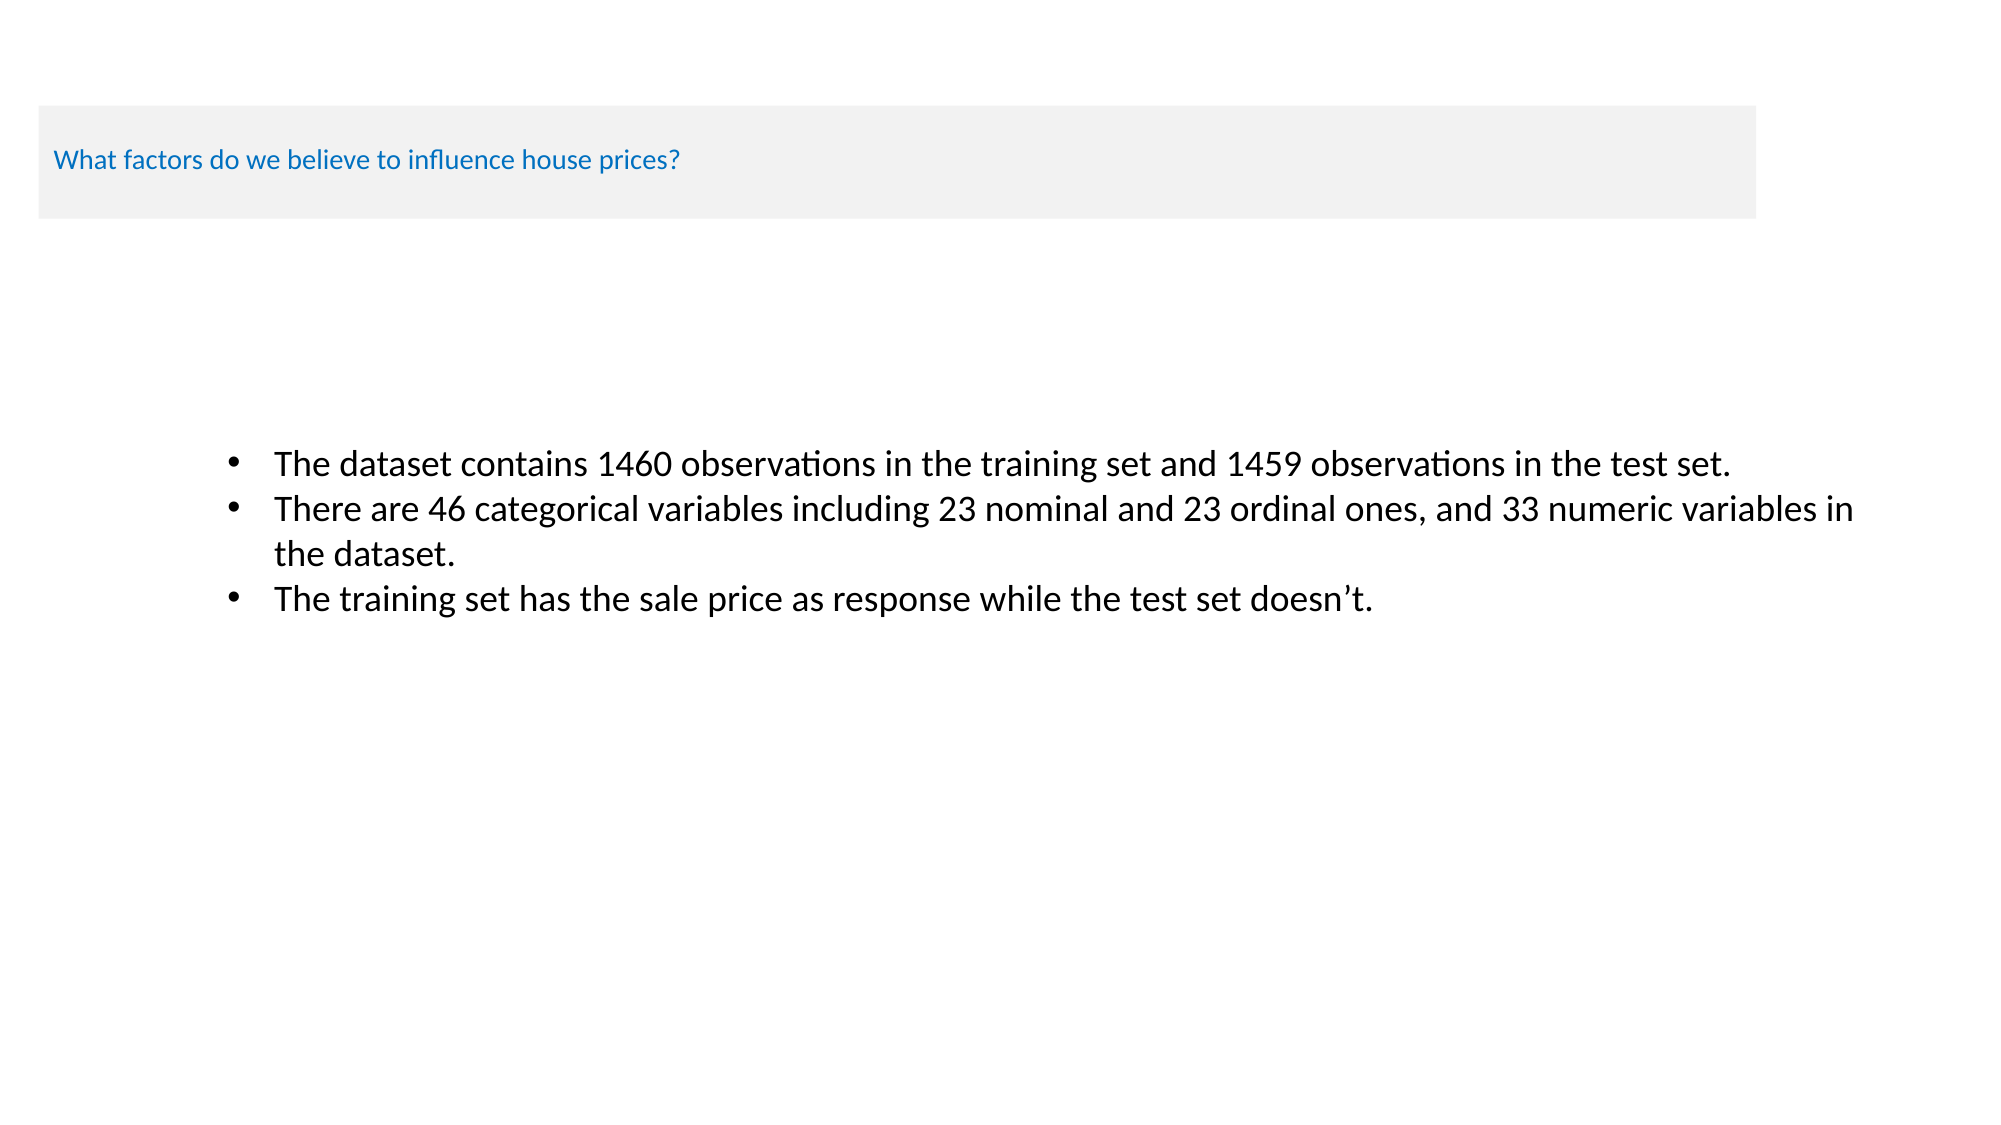

# What factors do we believe to influence house prices?
The dataset contains 1460 observations in the training set and 1459 observations in the test set.
There are 46 categorical variables including 23 nominal and 23 ordinal ones, and 33 numeric variables in the dataset.
The training set has the sale price as response while the test set doesn’t.